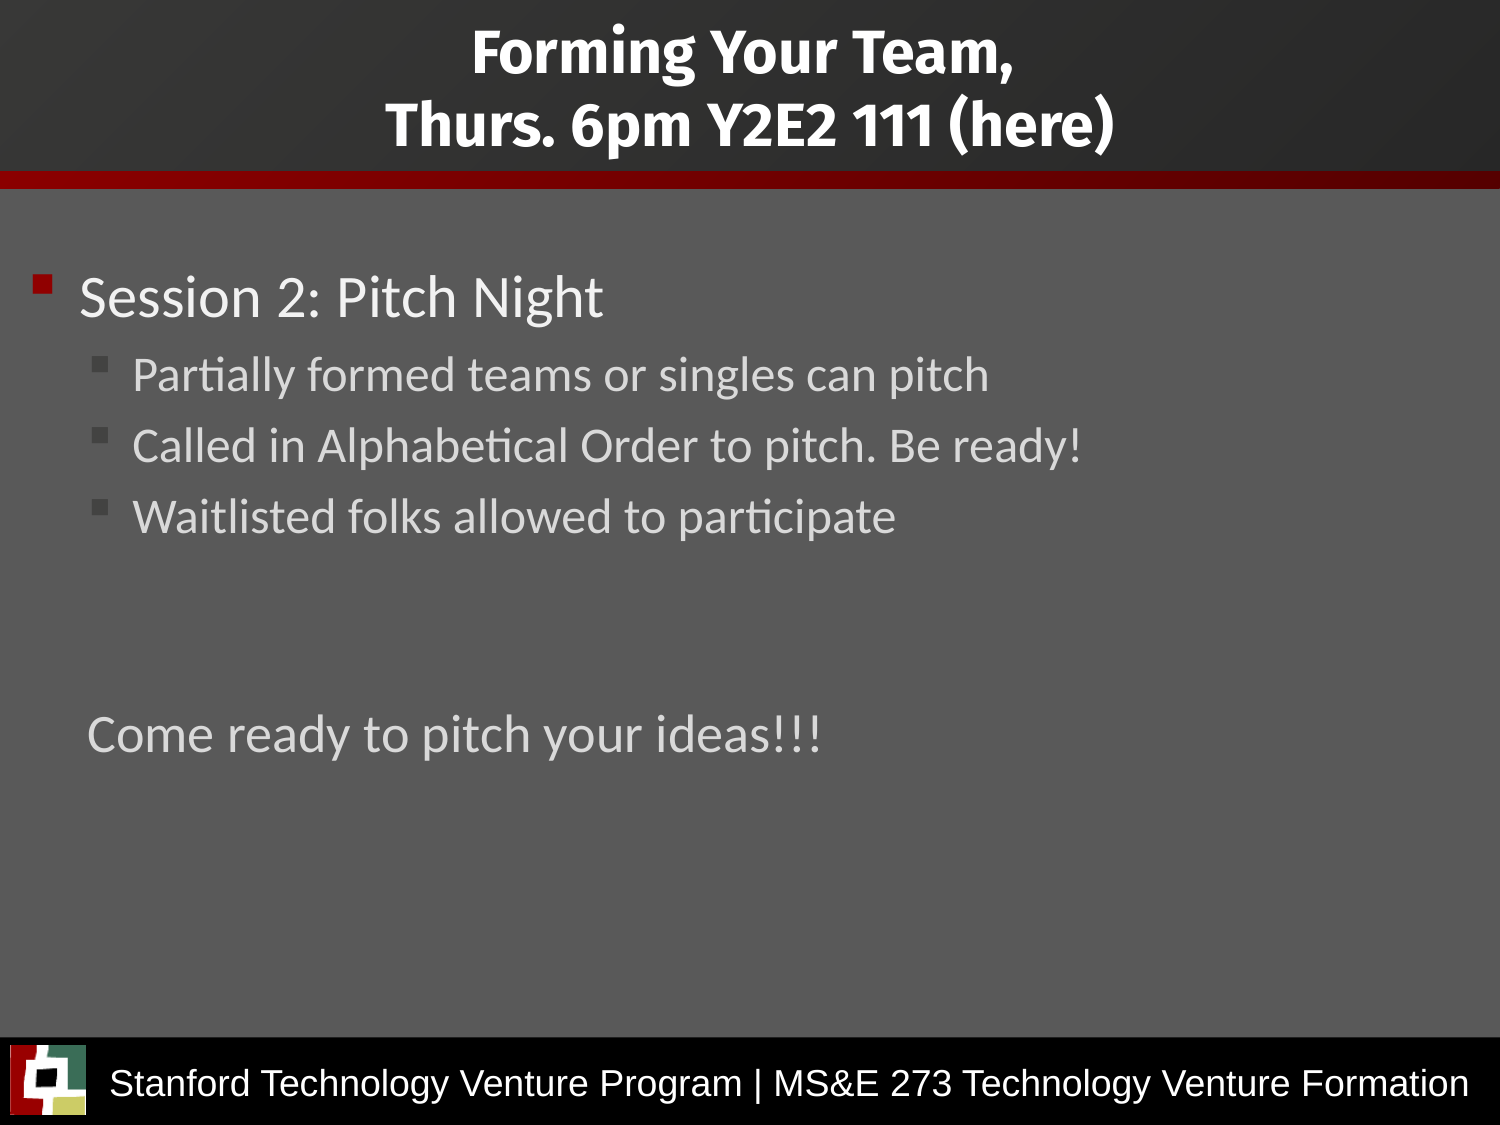

# Forming Your Team, Thurs. 6pm Y2E2 111 (here)

Session 2: Pitch Night
Partially formed teams or singles can pitch
Called in Alphabetical Order to pitch. Be ready!
Waitlisted folks allowed to participate

Come ready to pitch your ideas!!!